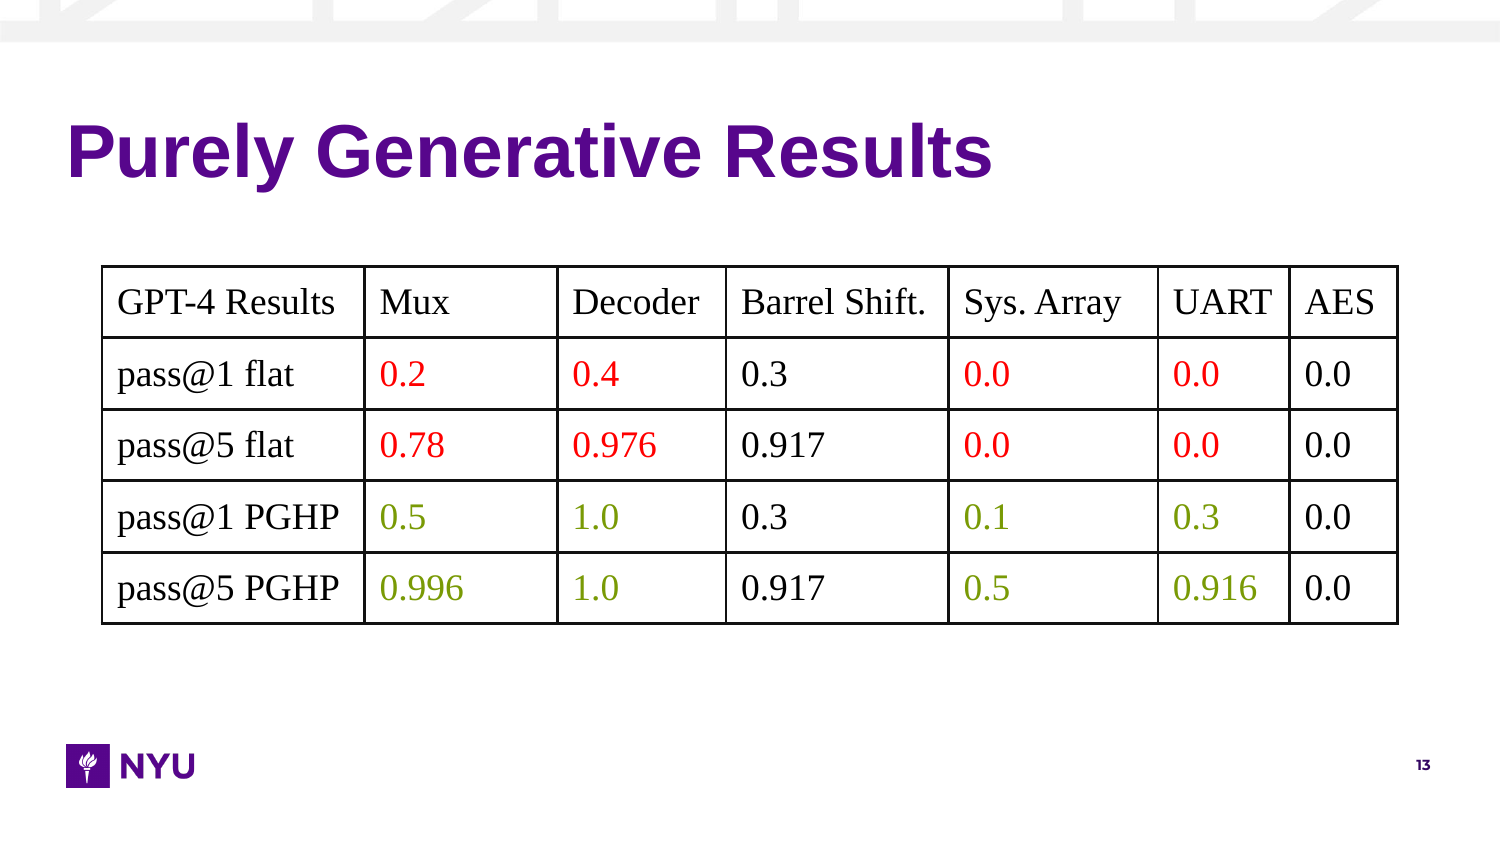

# Purely Generative Results
| GPT-4 Results | Mux | Decoder | Barrel Shift. | Sys. Array | UART | AES |
| --- | --- | --- | --- | --- | --- | --- |
| pass@1 flat | 0.2 | 0.4 | 0.3 | 0.0 | 0.0 | 0.0 |
| pass@5 flat | 0.78 | 0.976 | 0.917 | 0.0 | 0.0 | 0.0 |
| pass@1 PGHP | 0.5 | 1.0 | 0.3 | 0.1 | 0.3 | 0.0 |
| pass@5 PGHP | 0.996 | 1.0 | 0.917 | 0.5 | 0.916 | 0.0 |